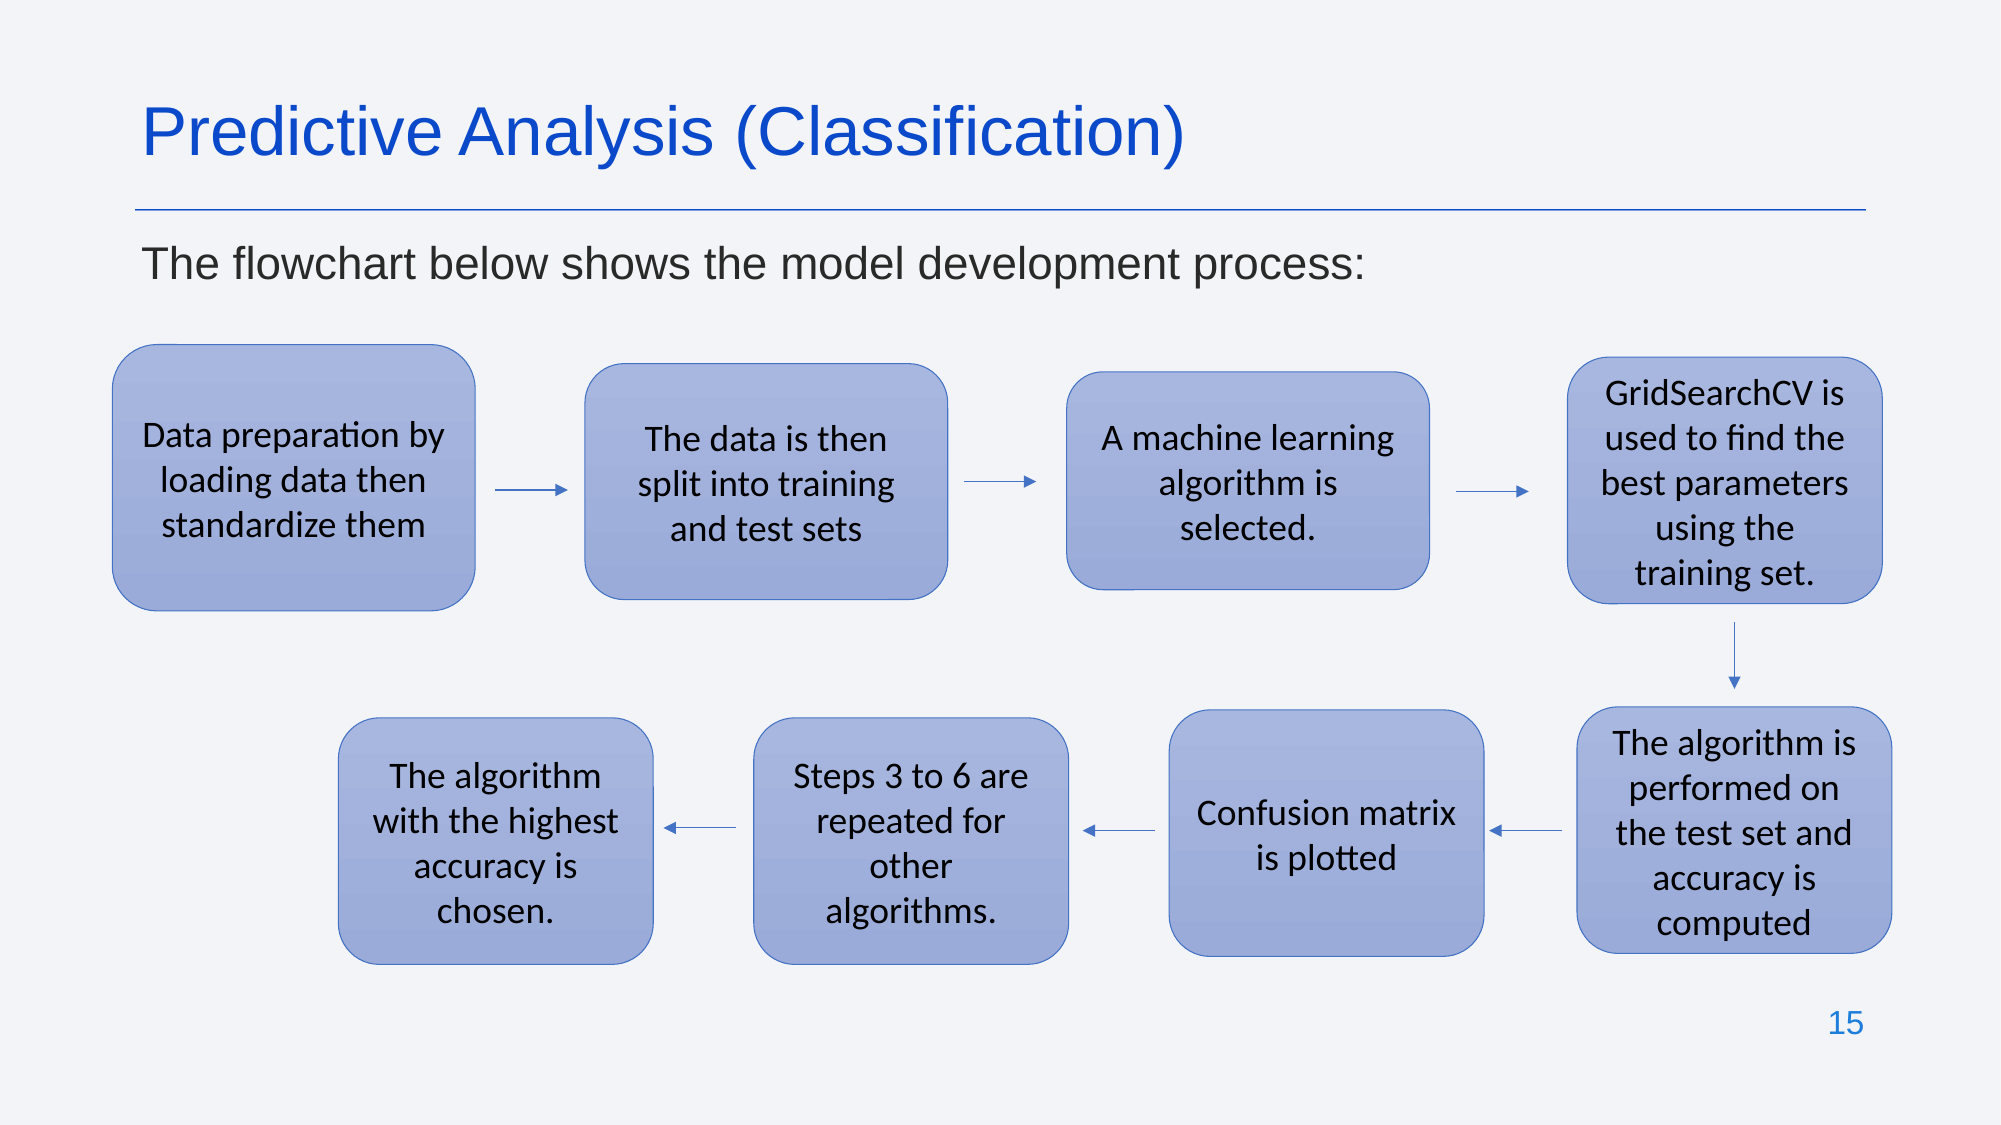

Predictive Analysis (Classification)
The flowchart below shows the model development process:

Data preparation by loading data then standardize them
GridSearchCV is used to find the best parameters using the training set.
The data is then split into training and test sets
A machine learning algorithm is selected.
The algorithm is performed on the test set and accuracy is computed
Confusion matrix is plotted
The algorithm with the highest accuracy is chosen.
Steps 3 to 6 are repeated for other algorithms.
15